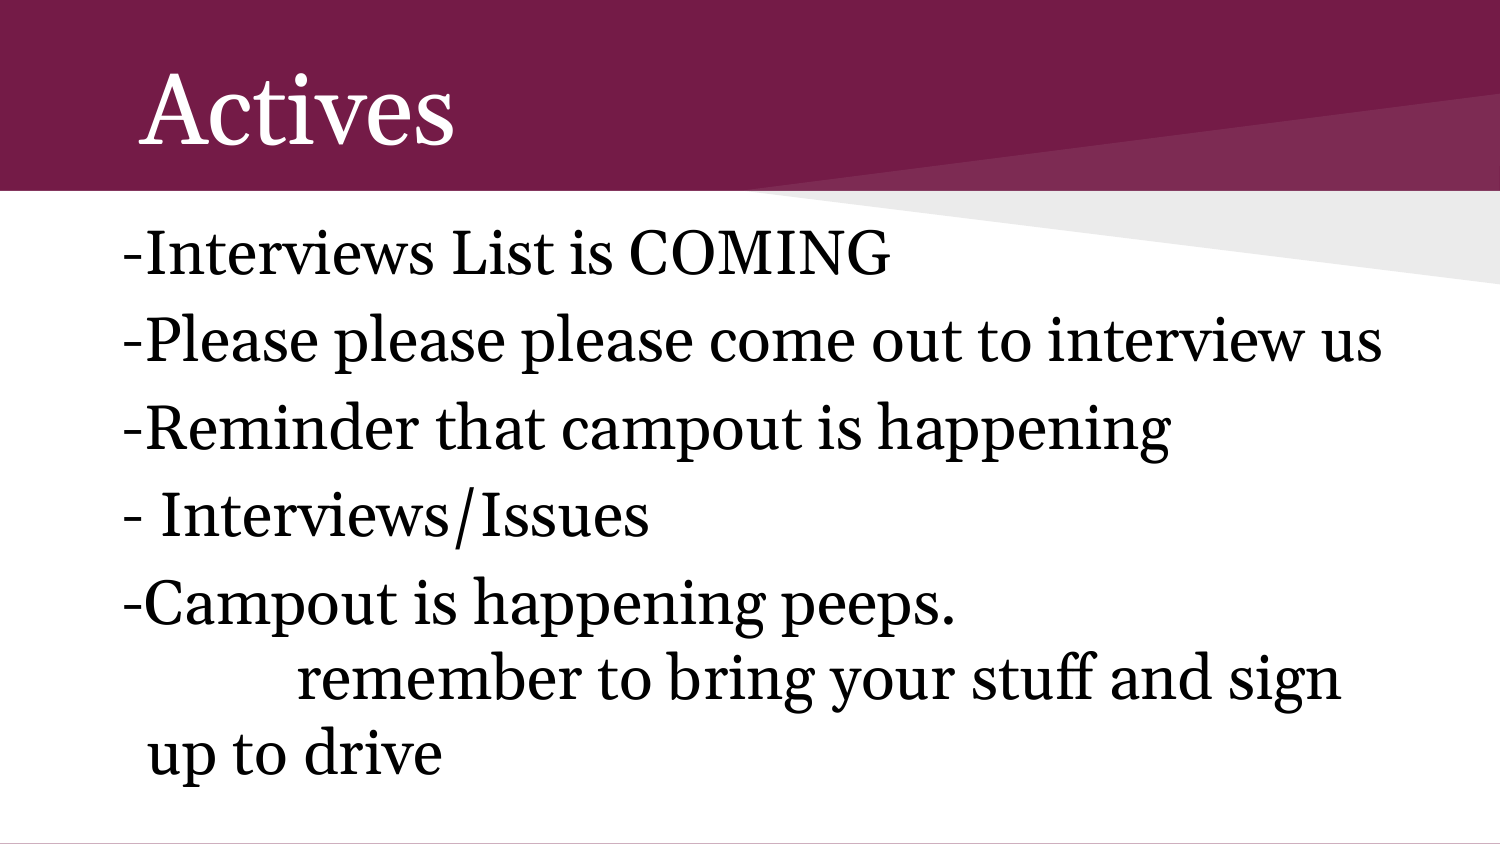

# Actives
-Interviews List is COMING
-Please please please come out to interview us
-Reminder that campout is happening
- Interviews/Issues
-Campout is happening peeps.
	remember to bring your stuff and sign up to drive